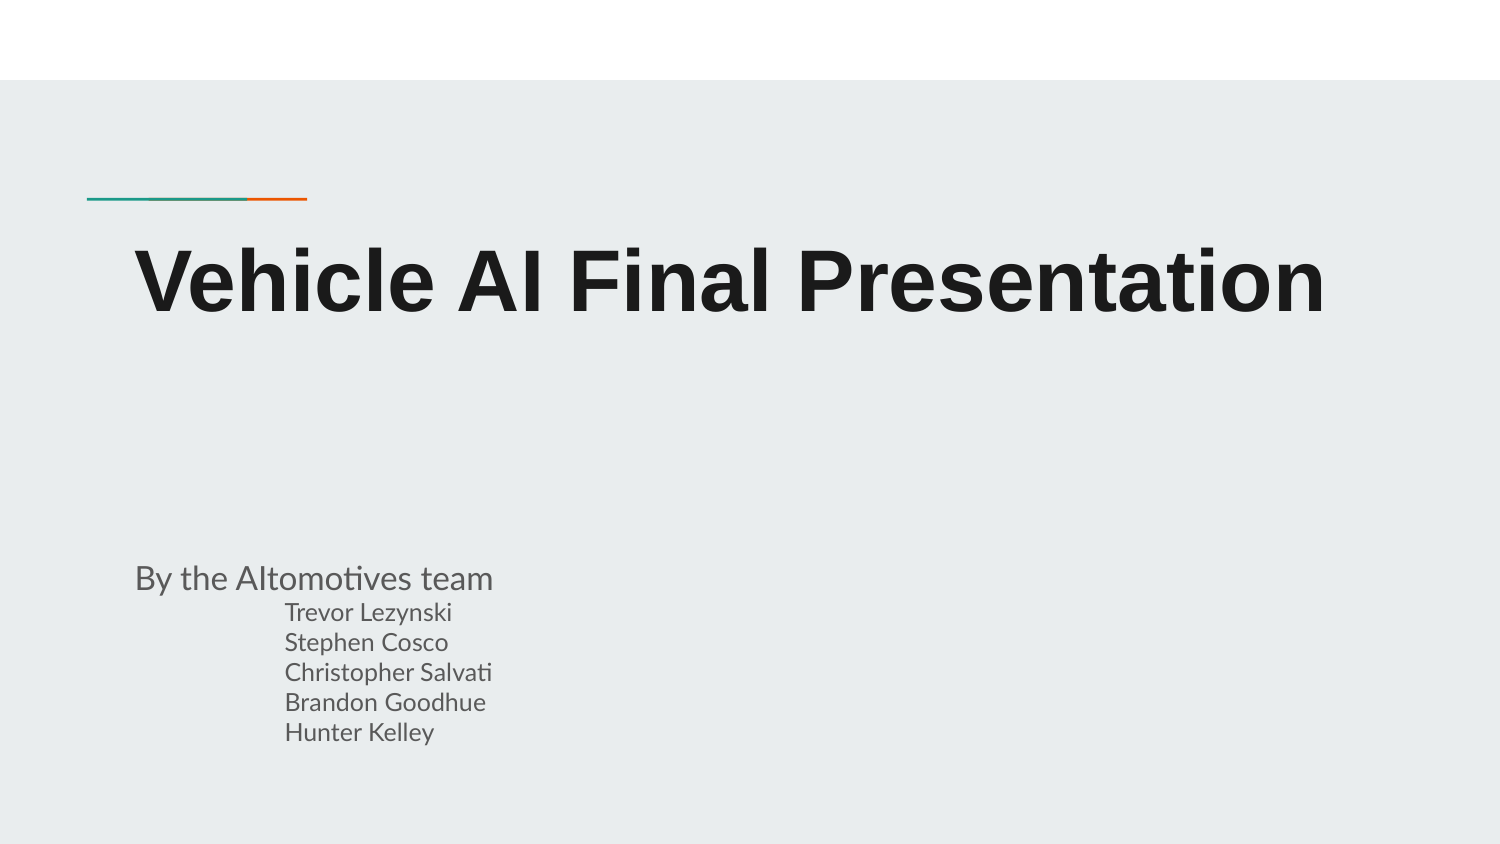

# Vehicle AI Final Presentation
By the AItomotives team
	Trevor Lezynski
	Stephen Cosco
	Christopher Salvati
	Brandon Goodhue
	Hunter Kelley